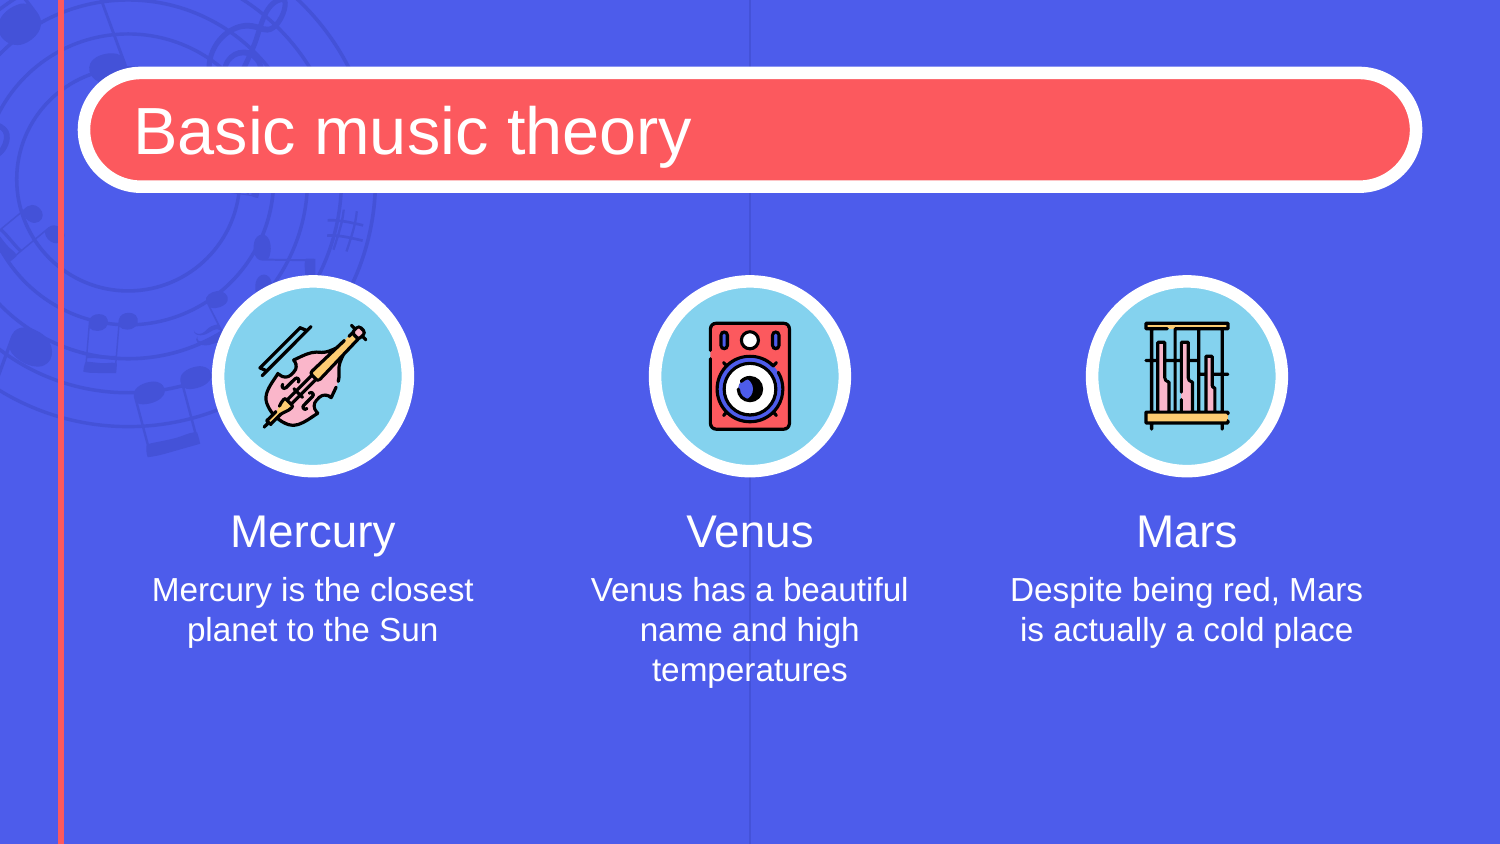

# Basic music theory

Mercury
Venus
Mars
Mercury is the closest planet to the Sun
Venus has a beautiful name and high temperatures
Despite being red, Mars is actually a cold place